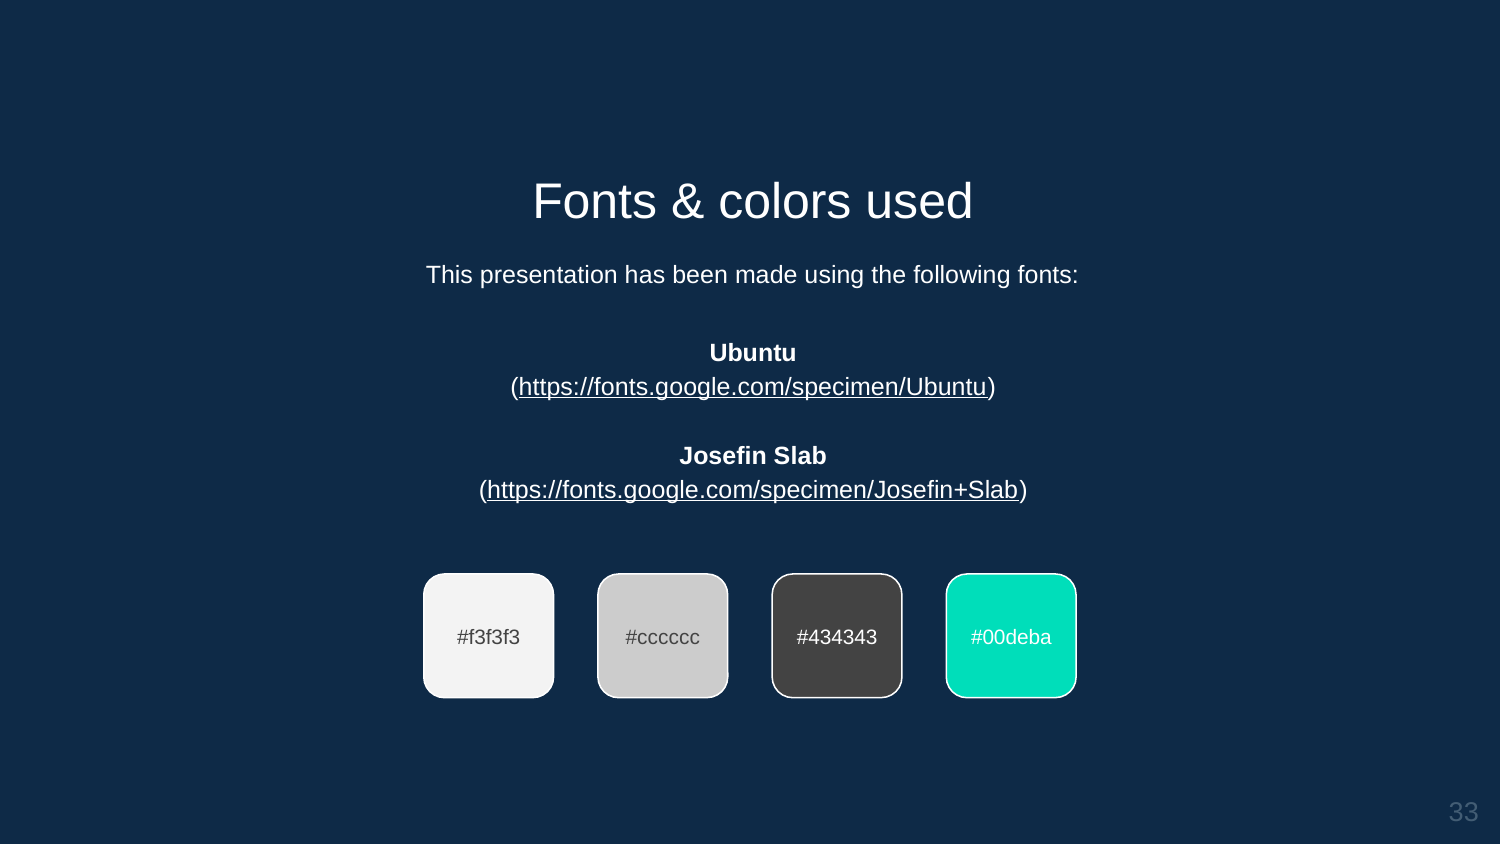

Fonts & colors used
This presentation has been made using the following fonts:

Ubuntu
(https://fonts.google.com/specimen/Ubuntu)

Josefin Slab
(https://fonts.google.com/specimen/Josefin+Slab)

#f3f3f3
#cccccc
#434343
#00deba
33